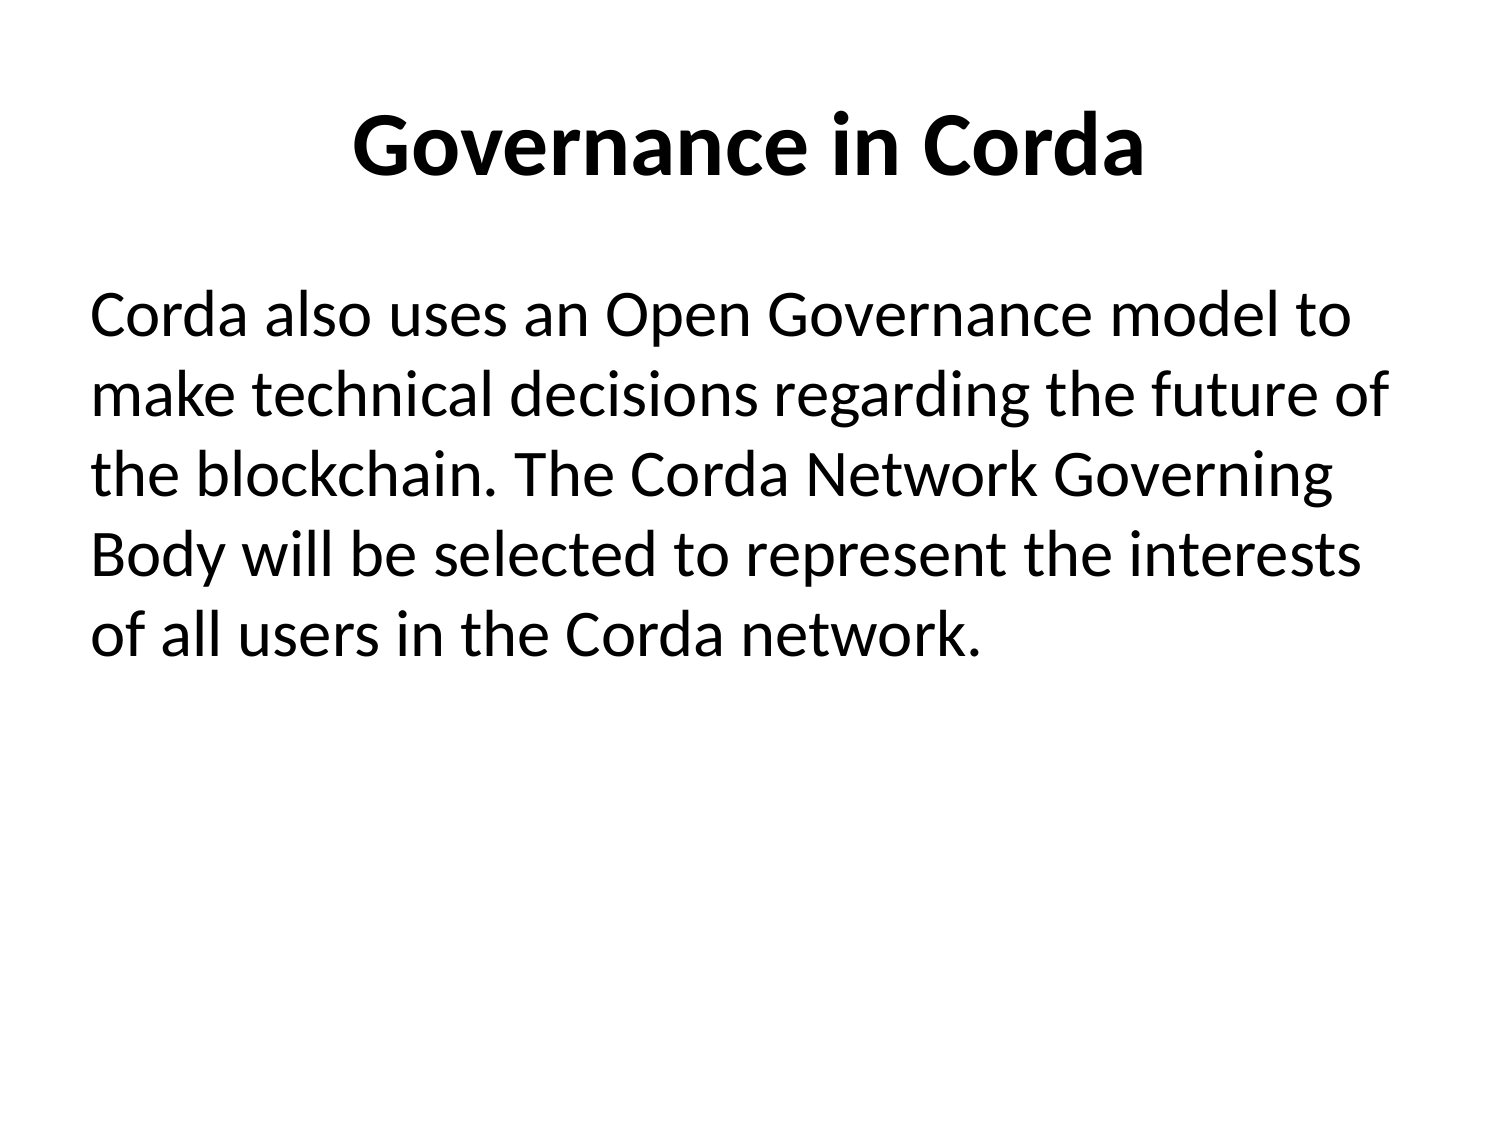

# Governance in Corda
Corda also uses an Open Governance model to make technical decisions regarding the future of the blockchain. The Corda Network Governing Body will be selected to represent the interests of all users in the Corda network.